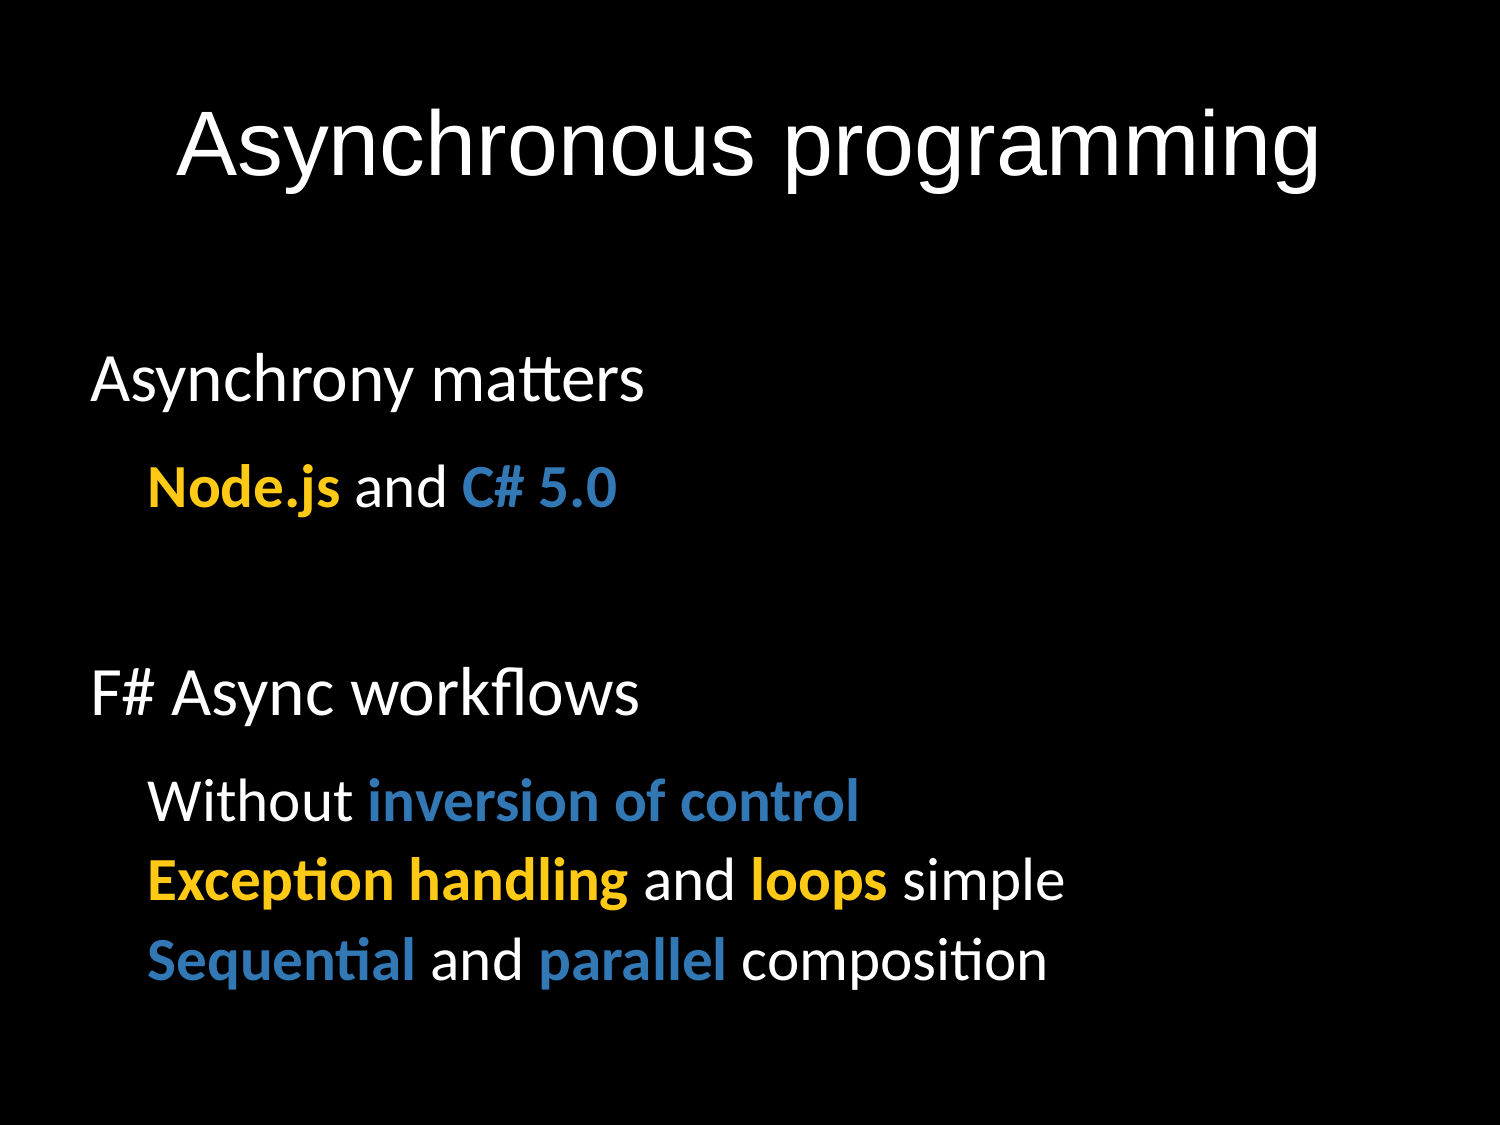

# Asynchronous programming
Asynchrony matters
Node.js and C# 5.0

F# Async workflows
Without inversion of control
Exception handling and loops simple
Sequential and parallel composition